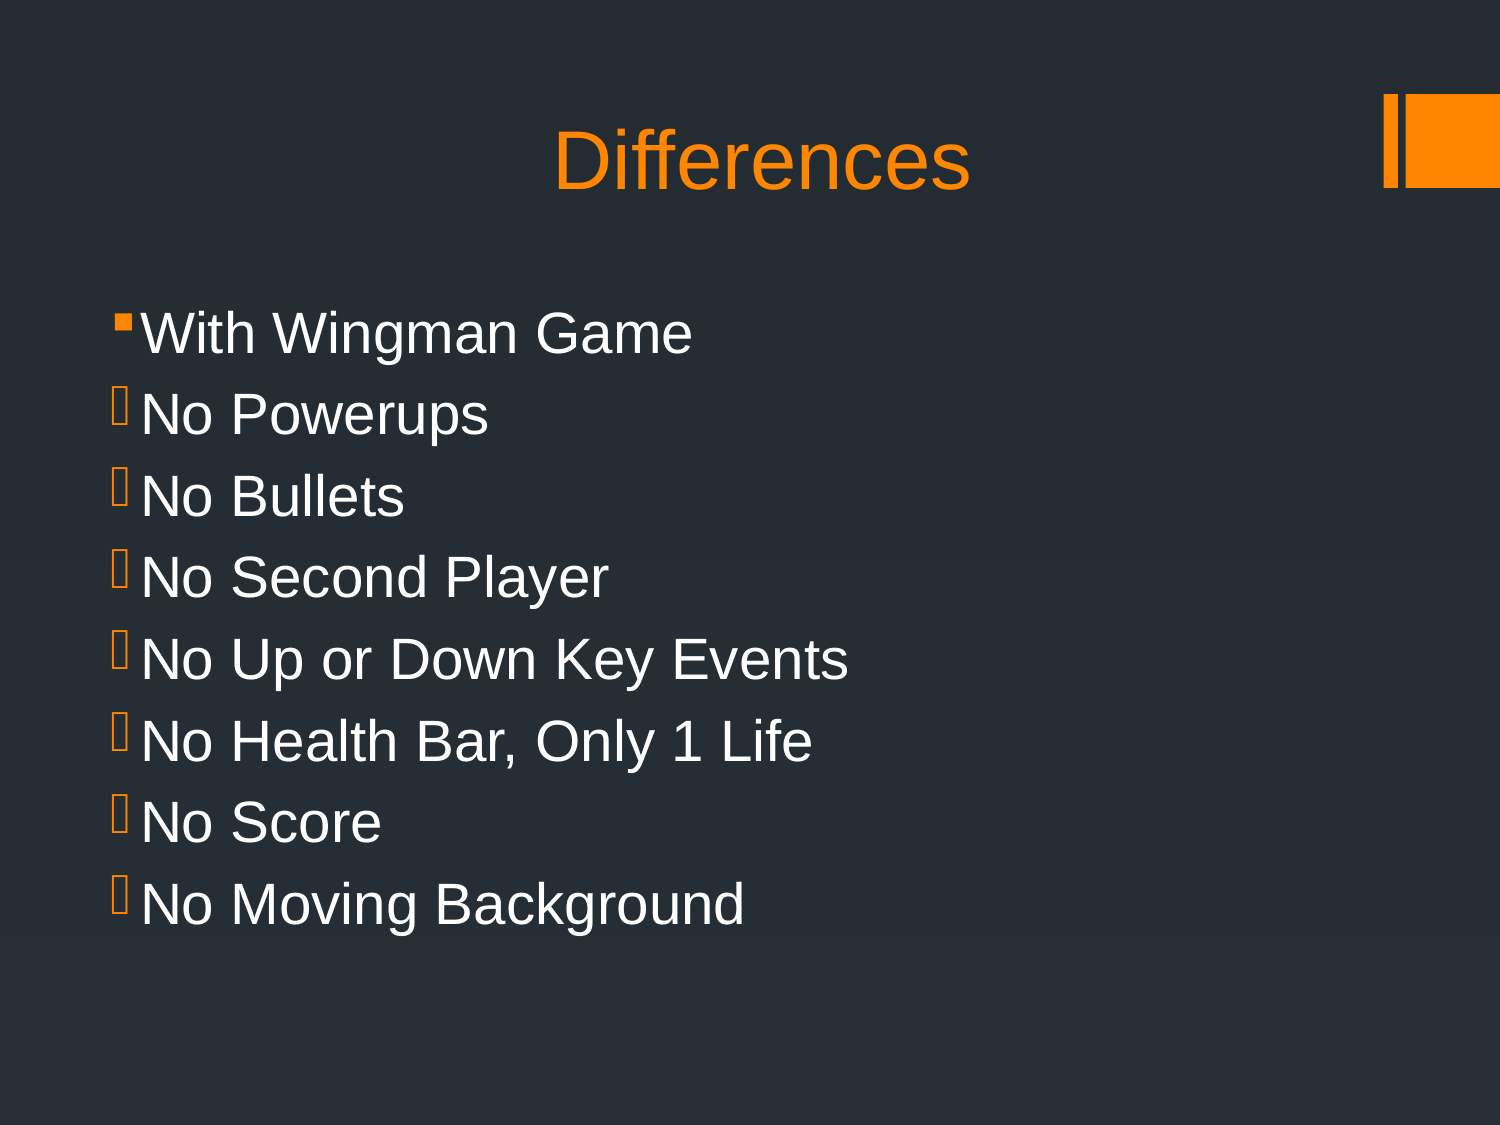

# Differences
With Wingman Game
No Powerups
No Bullets
No Second Player
No Up or Down Key Events
No Health Bar, Only 1 Life
No Score
No Moving Background